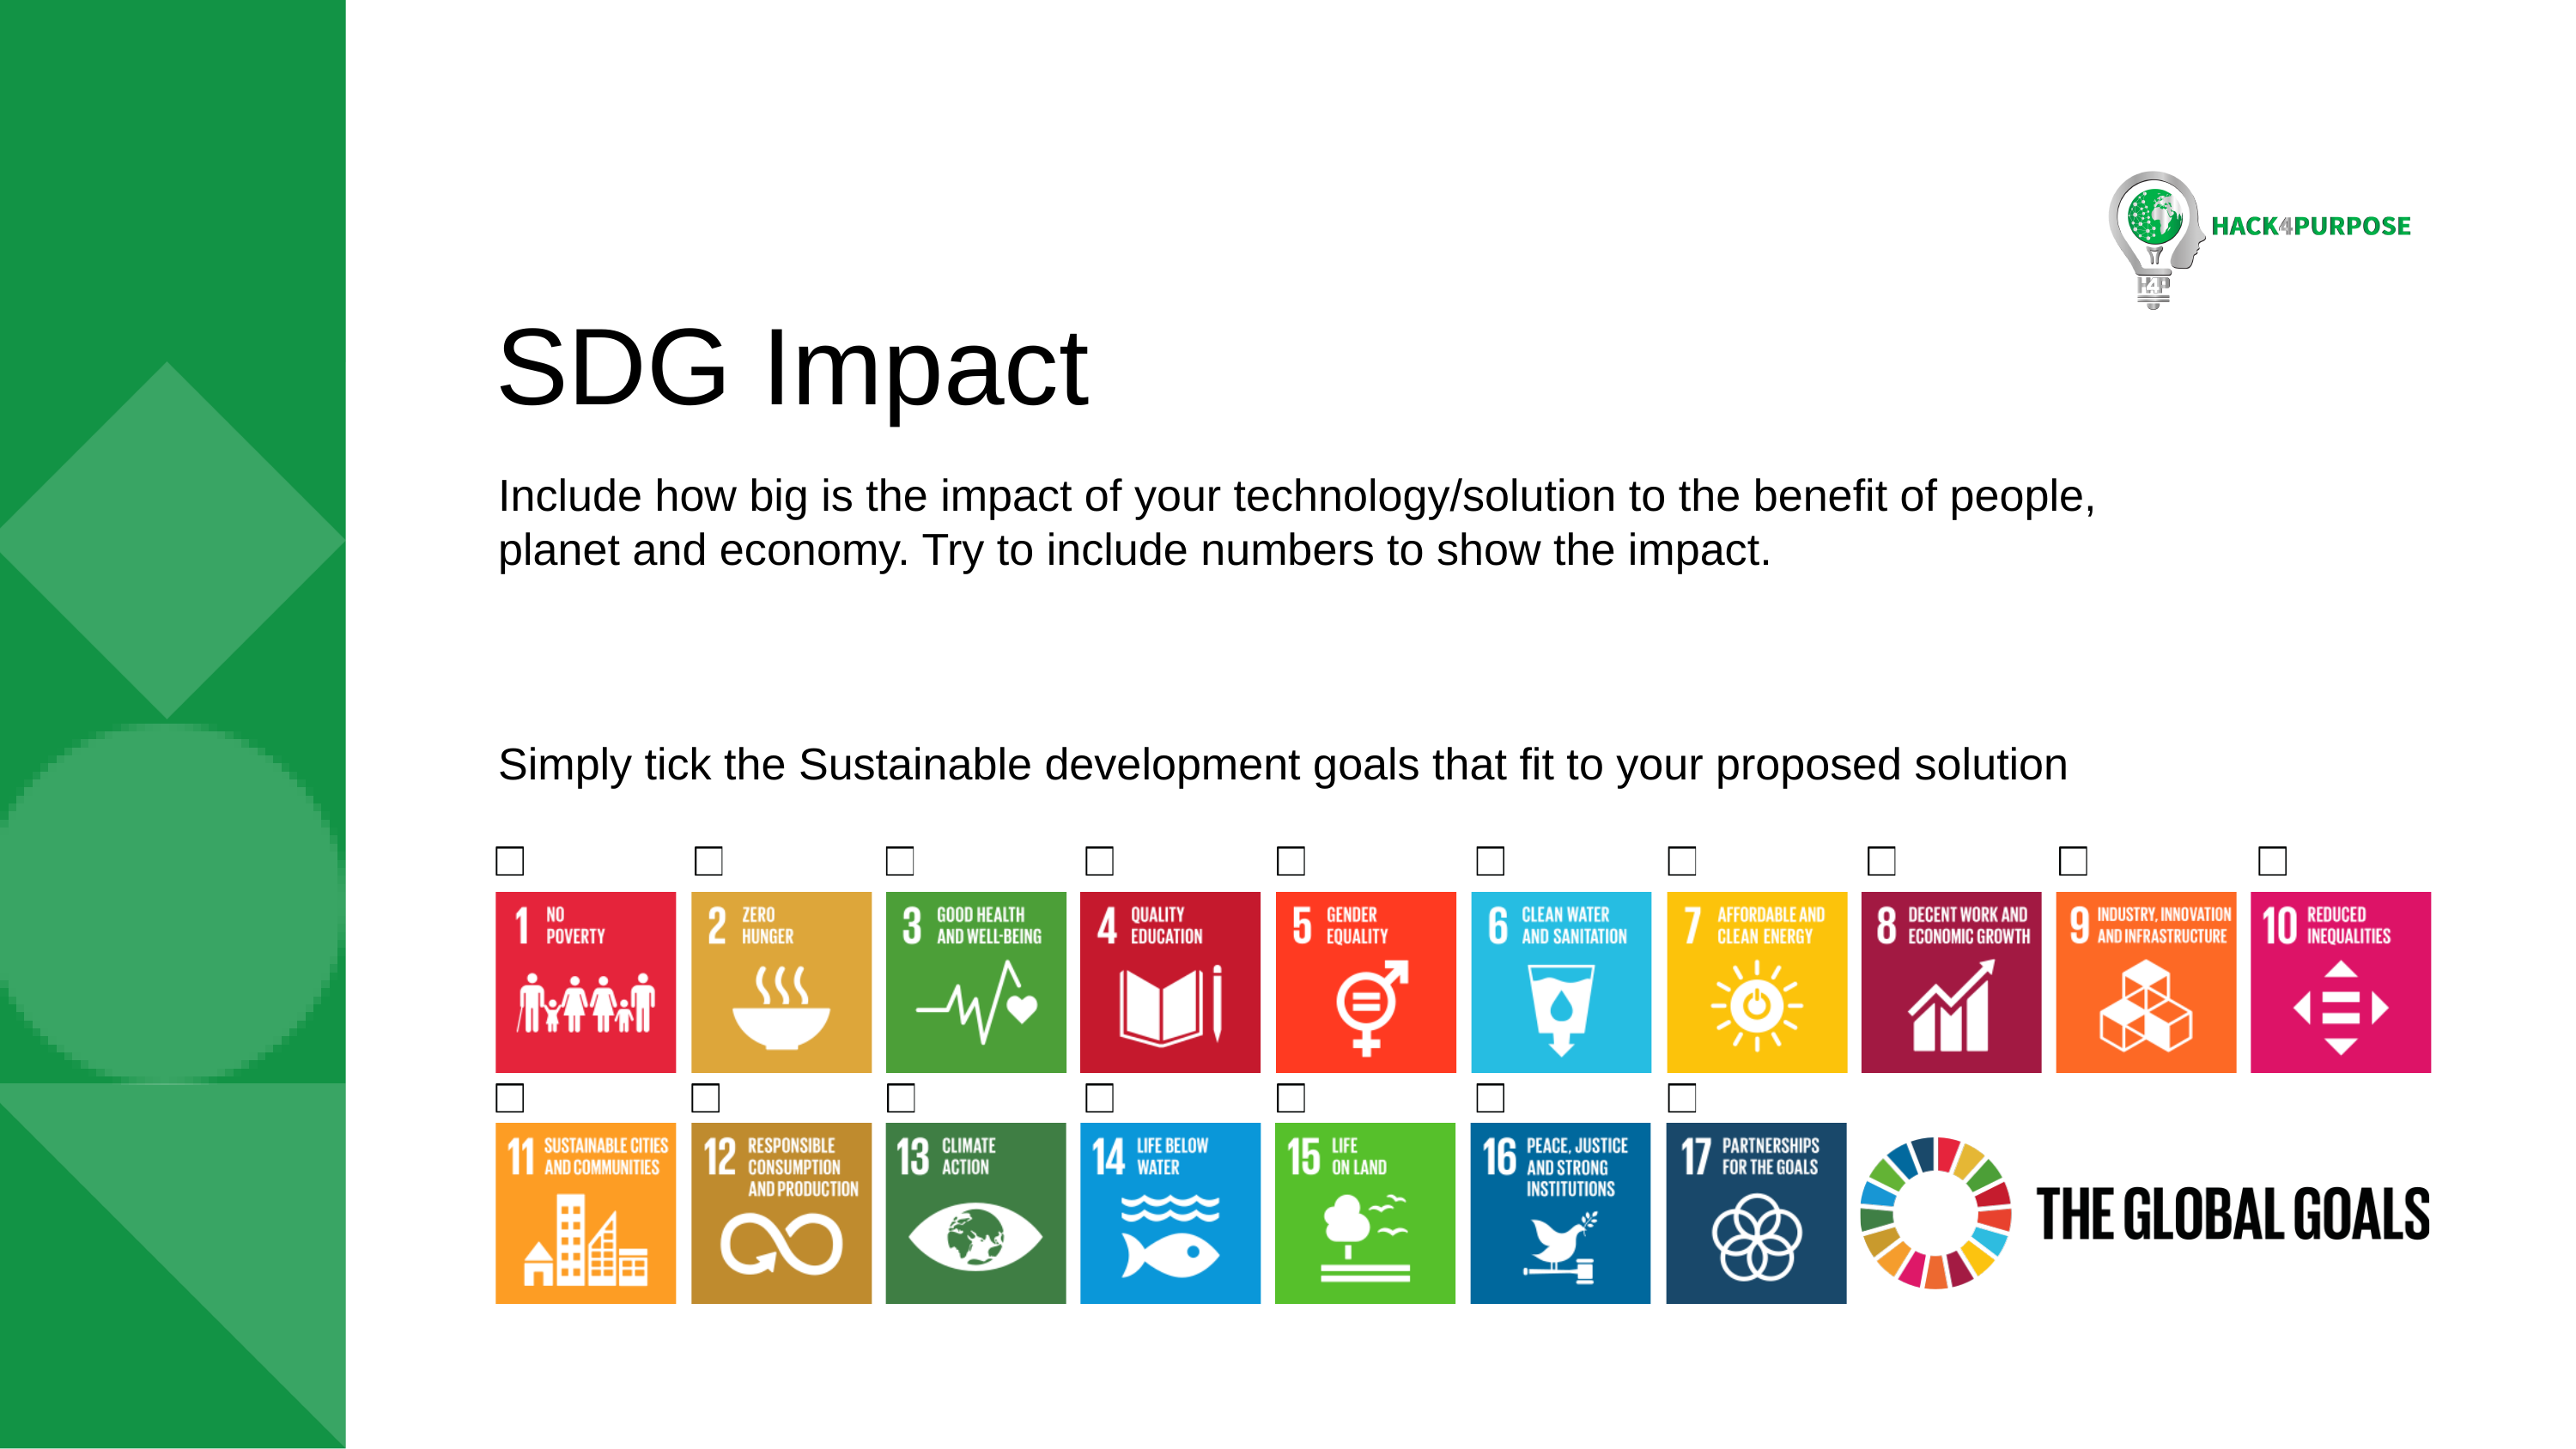

SDG Impact

Include how big is the impact of your technology/solution to the benefit of people, planet and economy. Try to include numbers to show the impact.

Simply tick the Sustainable development goals that fit to your proposed solution